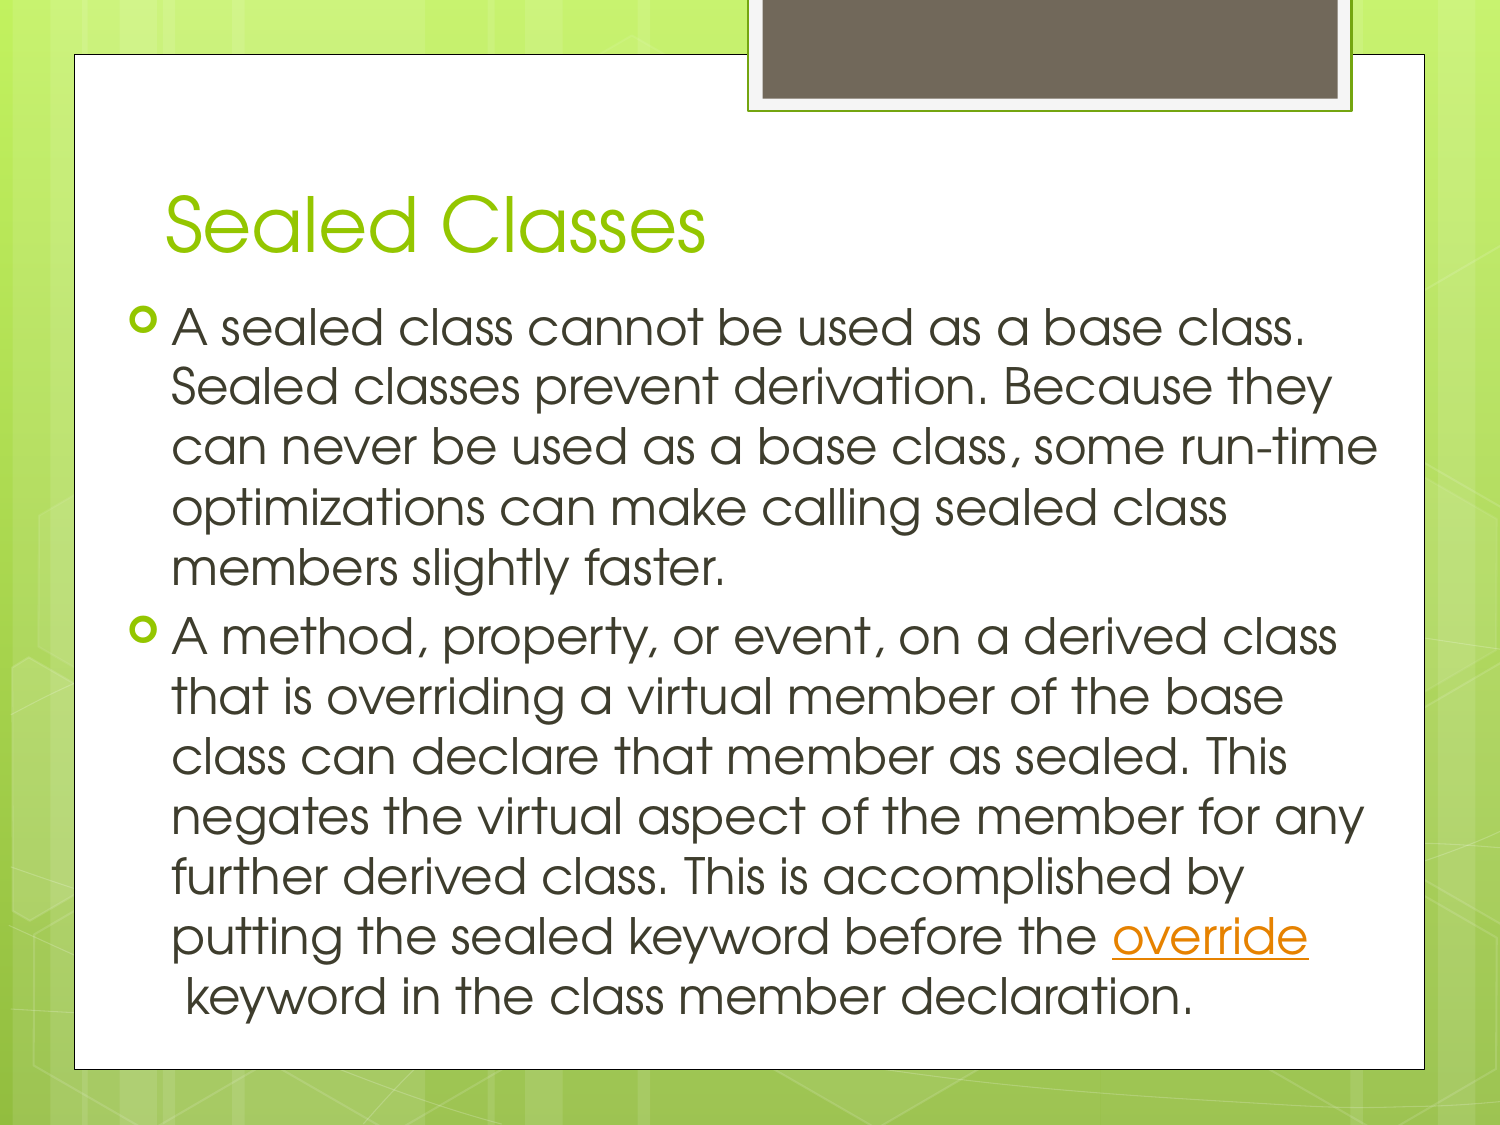

# Sealed Classes
A sealed class cannot be used as a base class. Sealed classes prevent derivation. Because they can never be used as a base class, some run-time optimizations can make calling sealed class members slightly faster.
A method, property, or event, on a derived class that is overriding a virtual member of the base class can declare that member as sealed. This negates the virtual aspect of the member for any further derived class. This is accomplished by putting the sealed keyword before the override keyword in the class member declaration.